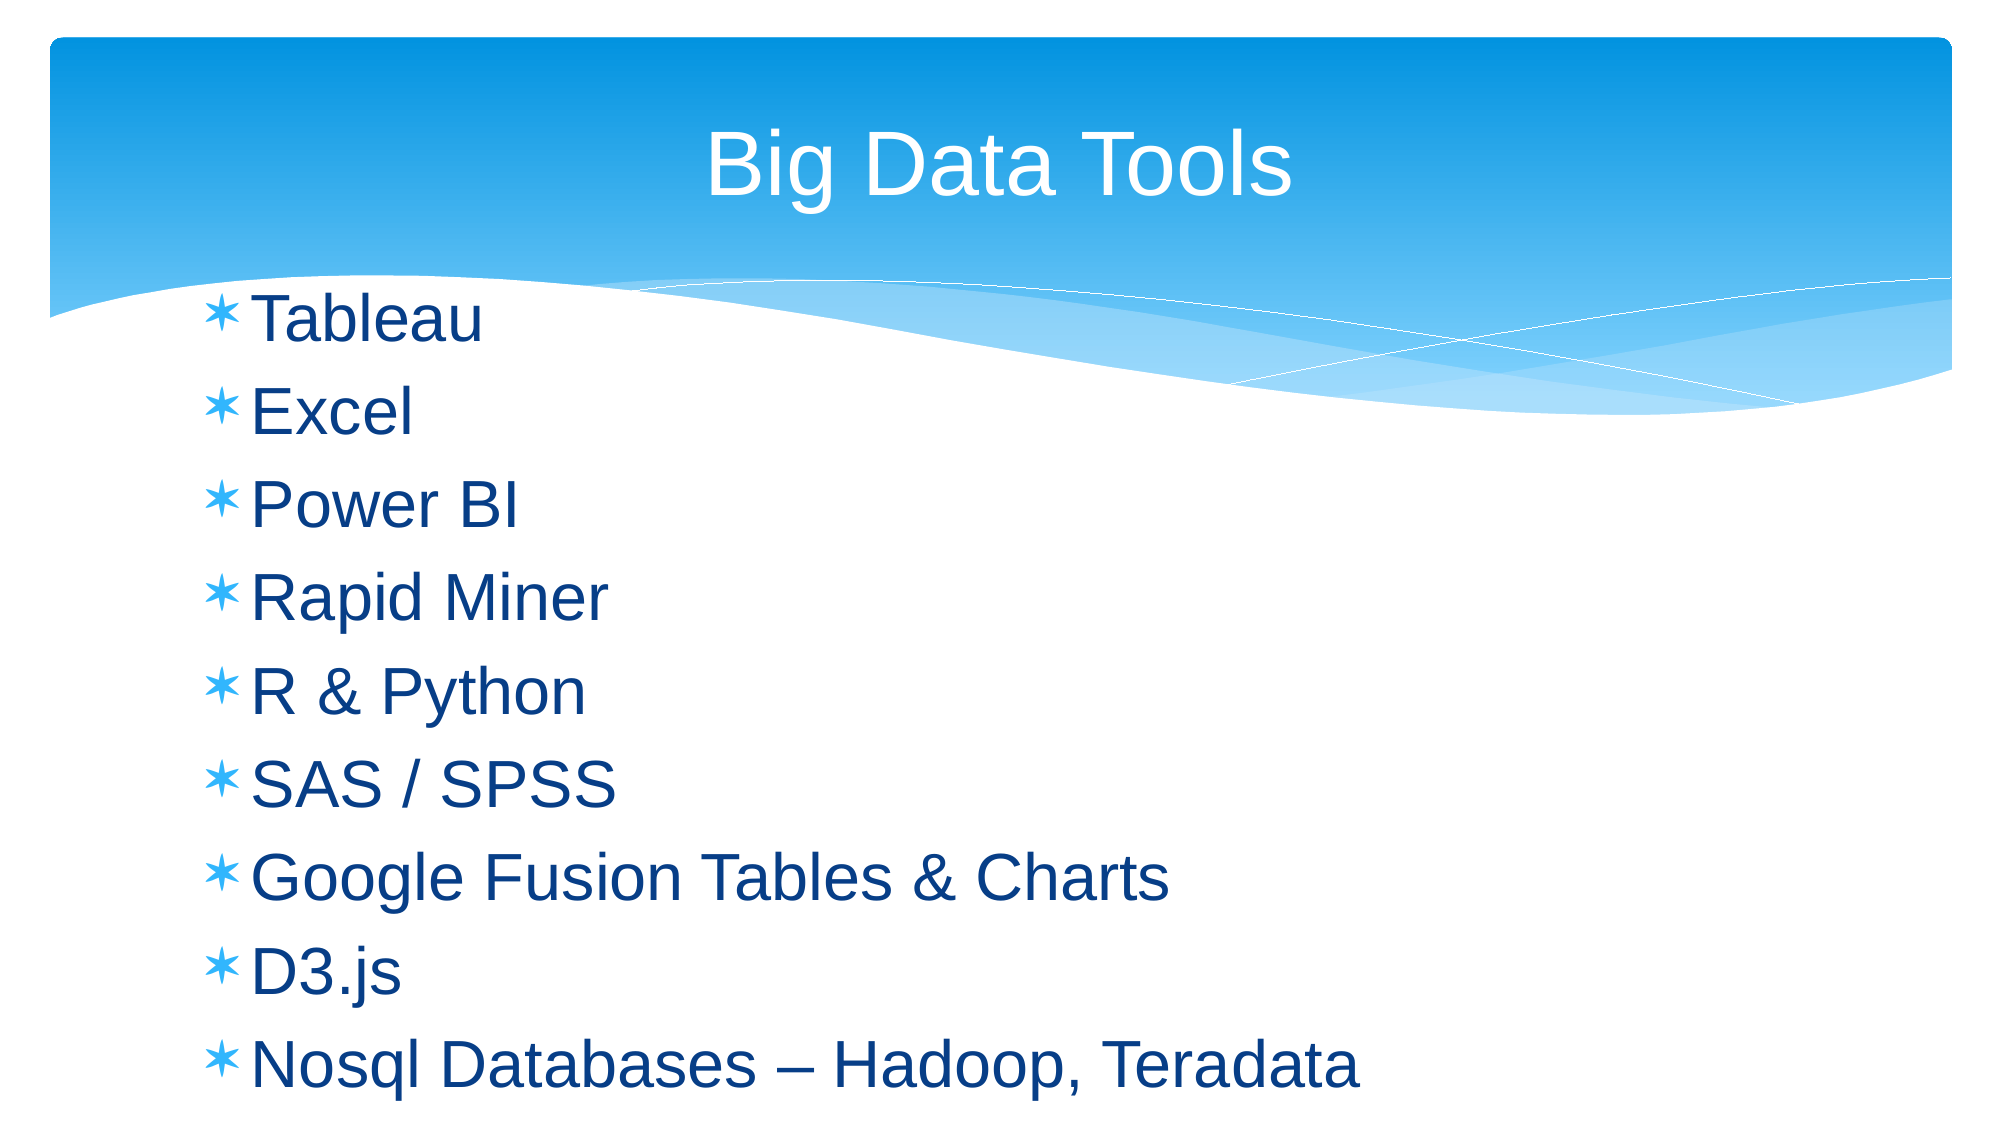

# Big Data Tools
Tableau
Excel
Power BI
Rapid Miner
R & Python
SAS / SPSS
Google Fusion Tables & Charts
D3.js
Nosql Databases – Hadoop, Teradata